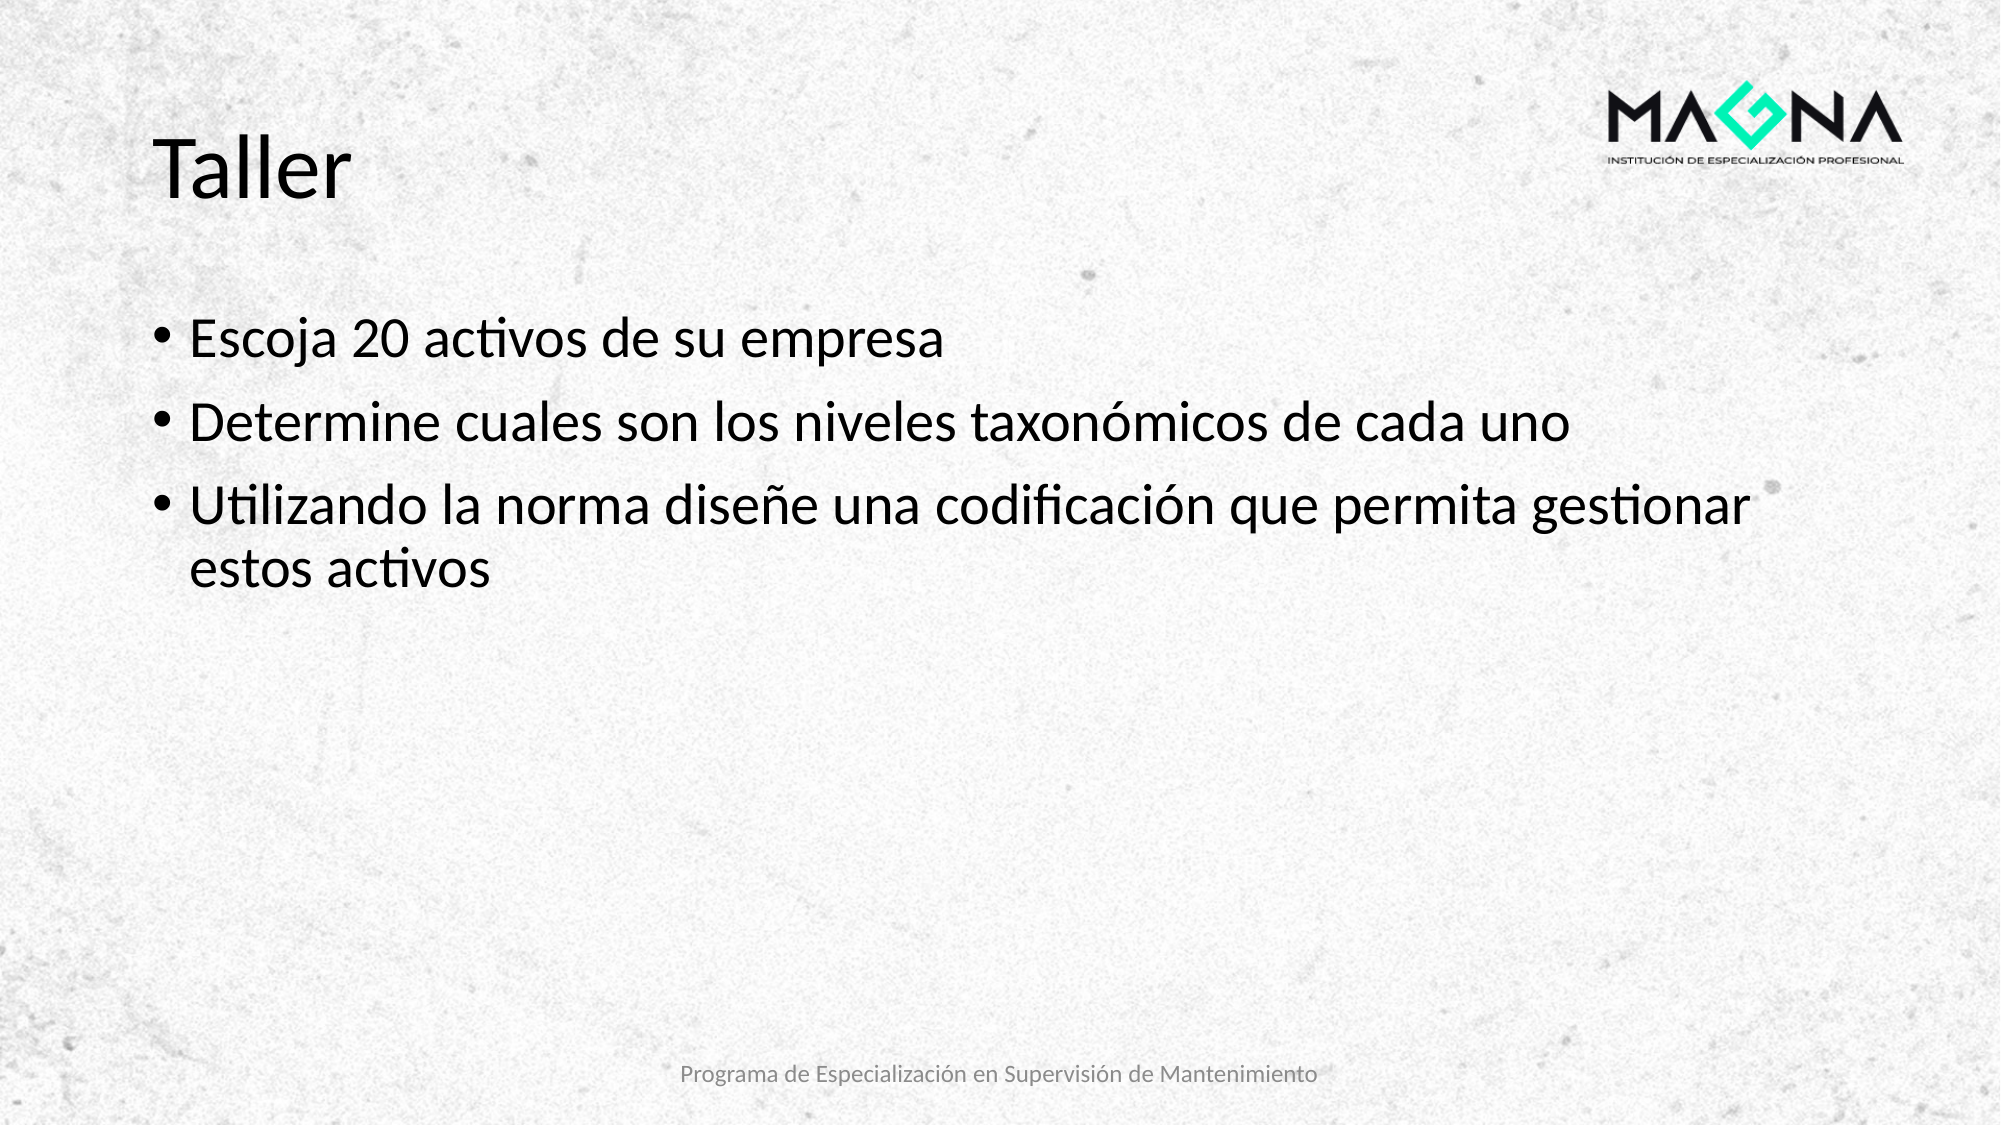

# Taller
Escoja 20 activos de su empresa
Determine cuales son los niveles taxonómicos de cada uno
Utilizando la norma diseñe una codificación que permita gestionar estos activos